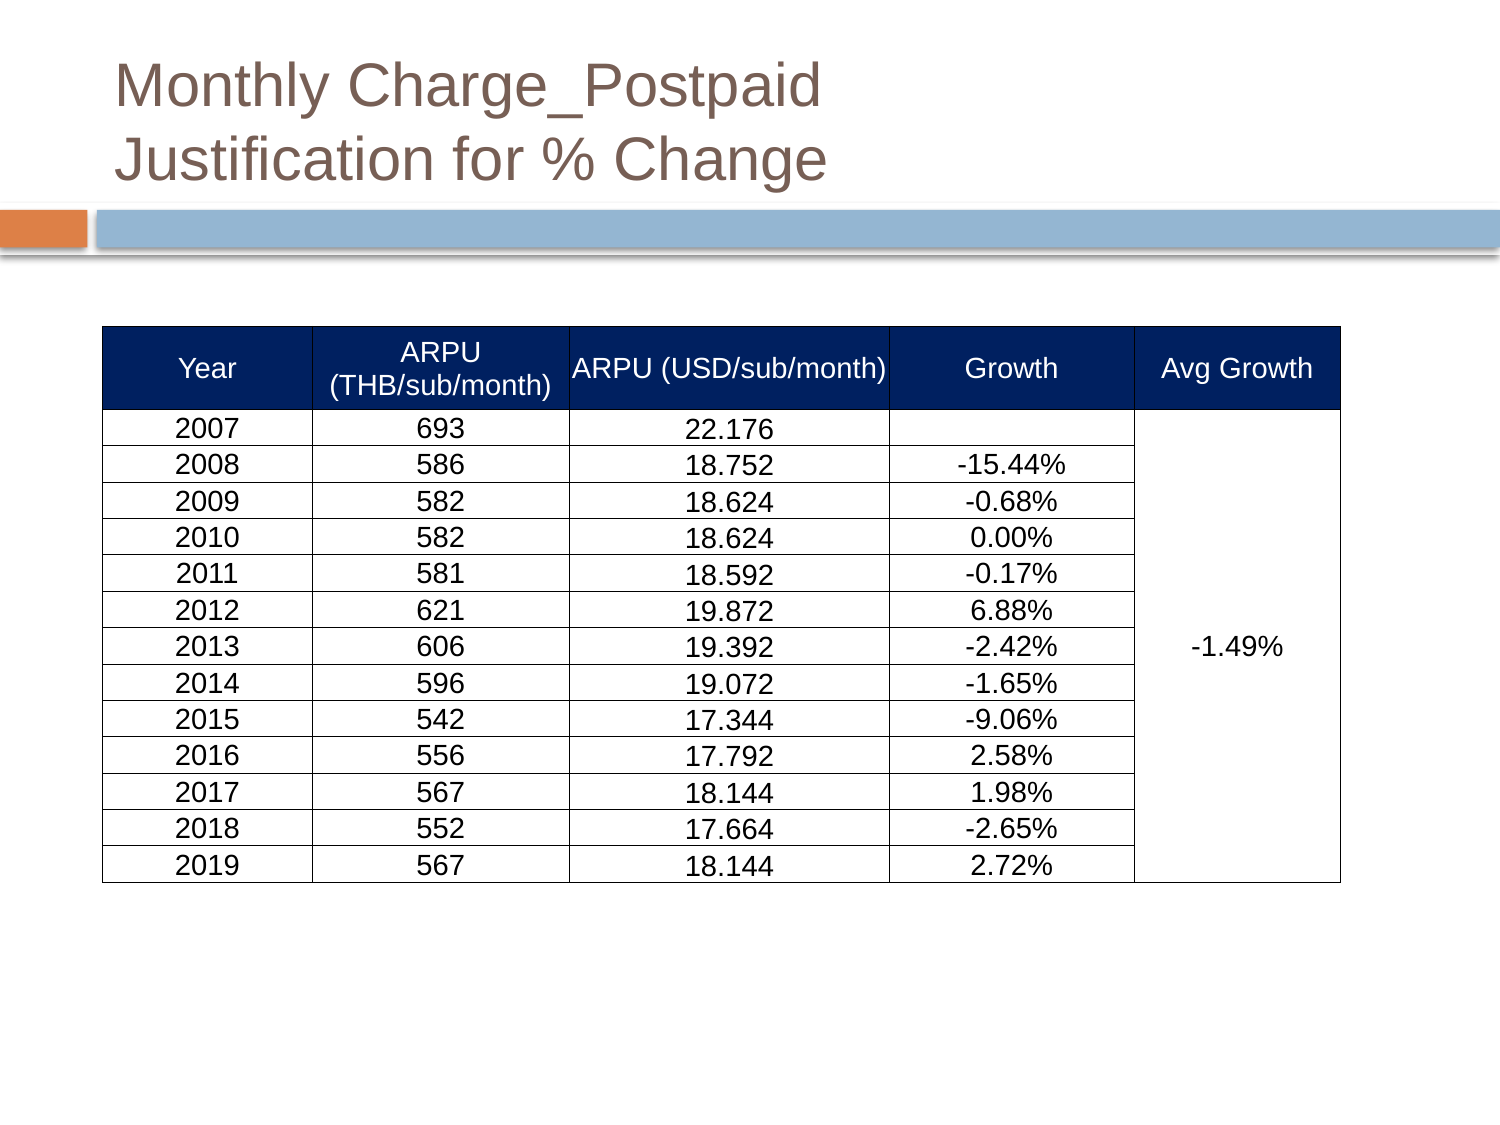

# Monthly Charge_Postpaid Justification for % Change
| Year | ARPU (THB/sub/month) | ARPU (USD/sub/month) | Growth | Avg Growth |
| --- | --- | --- | --- | --- |
| 2007 | 693 | 22.176 |  | -1.49% |
| 2008 | 586 | 18.752 | -15.44% |  |
| 2009 | 582 | 18.624 | -0.68% |  |
| 2010 | 582 | 18.624 | 0.00% |  |
| 2011 | 581 | 18.592 | -0.17% |  |
| 2012 | 621 | 19.872 | 6.88% |  |
| 2013 | 606 | 19.392 | -2.42% |  |
| 2014 | 596 | 19.072 | -1.65% |  |
| 2015 | 542 | 17.344 | -9.06% |  |
| 2016 | 556 | 17.792 | 2.58% |  |
| 2017 | 567 | 18.144 | 1.98% |  |
| 2018 | 552 | 17.664 | -2.65% |  |
| 2019 | 567 | 18.144 | 2.72% |  |